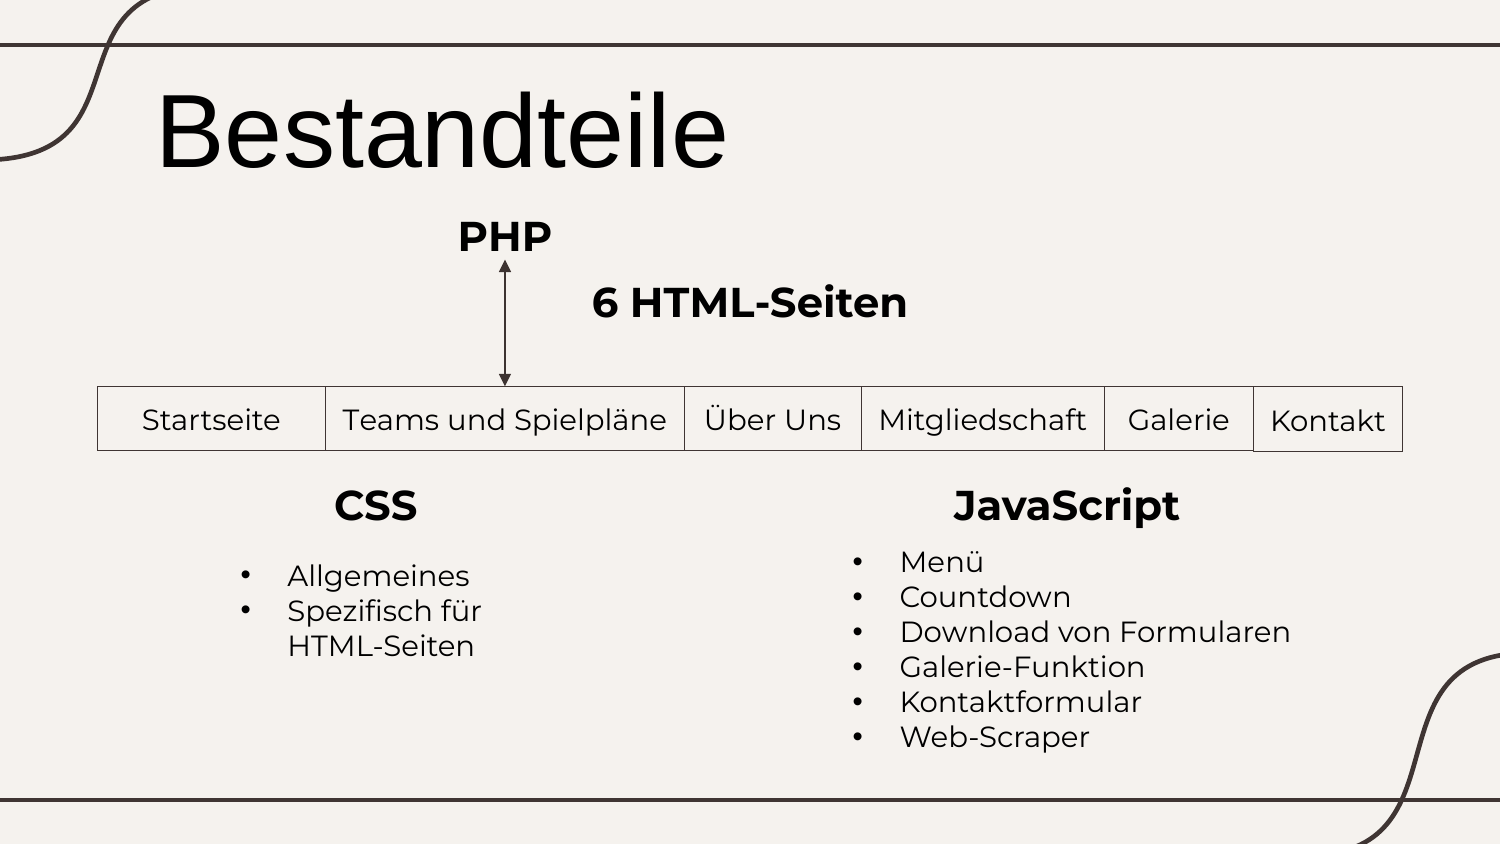

# Bestandteile
PHP
6 HTML-Seiten
Startseite
Teams und Spielpläne
Über Uns
Mitgliedschaft
Galerie
Kontakt
CSS
JavaScript
Menü
Countdown
Download von Formularen
Galerie-Funktion
Kontaktformular
Web-Scraper
Allgemeines
Spezifisch für HTML-Seiten